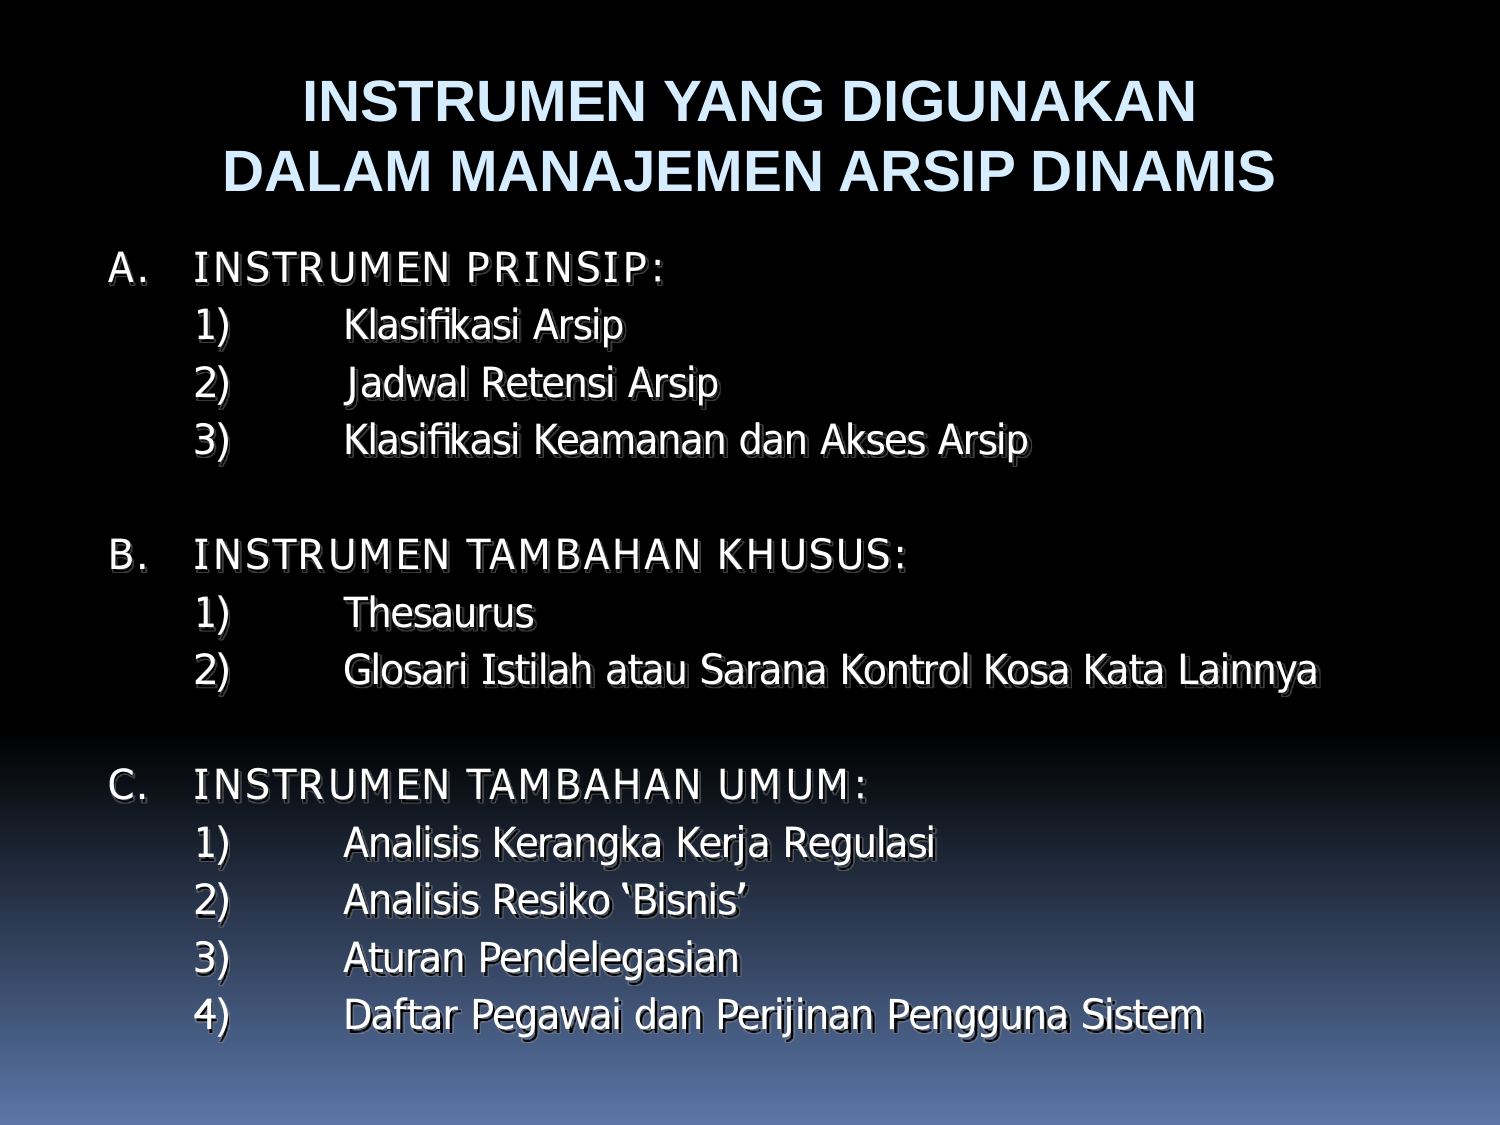

INSTRUMEN YANG DIGUNAKAN
DALAM MANAJEMEN ARSIP DINAMIS

A. 	INSTRUMEN PRINSIP:
	1)	Klasifikasi Arsip
	2)	Jadwal Retensi Arsip
	3)	Klasifikasi Keamanan dan Akses Arsip

B.	INSTRUMEN TAMBAHAN KHUSUS:
	1)	Thesaurus
	2)	Glosari Istilah atau Sarana Kontrol Kosa Kata Lainnya

C. 	INSTRUMEN TAMBAHAN UMUM:
	1)	Analisis Kerangka Kerja Regulasi
	2)	Analisis Resiko ‘Bisnis’
	3)	Aturan Pendelegasian
	4)	Daftar Pegawai dan Perijinan Pengguna Sistem